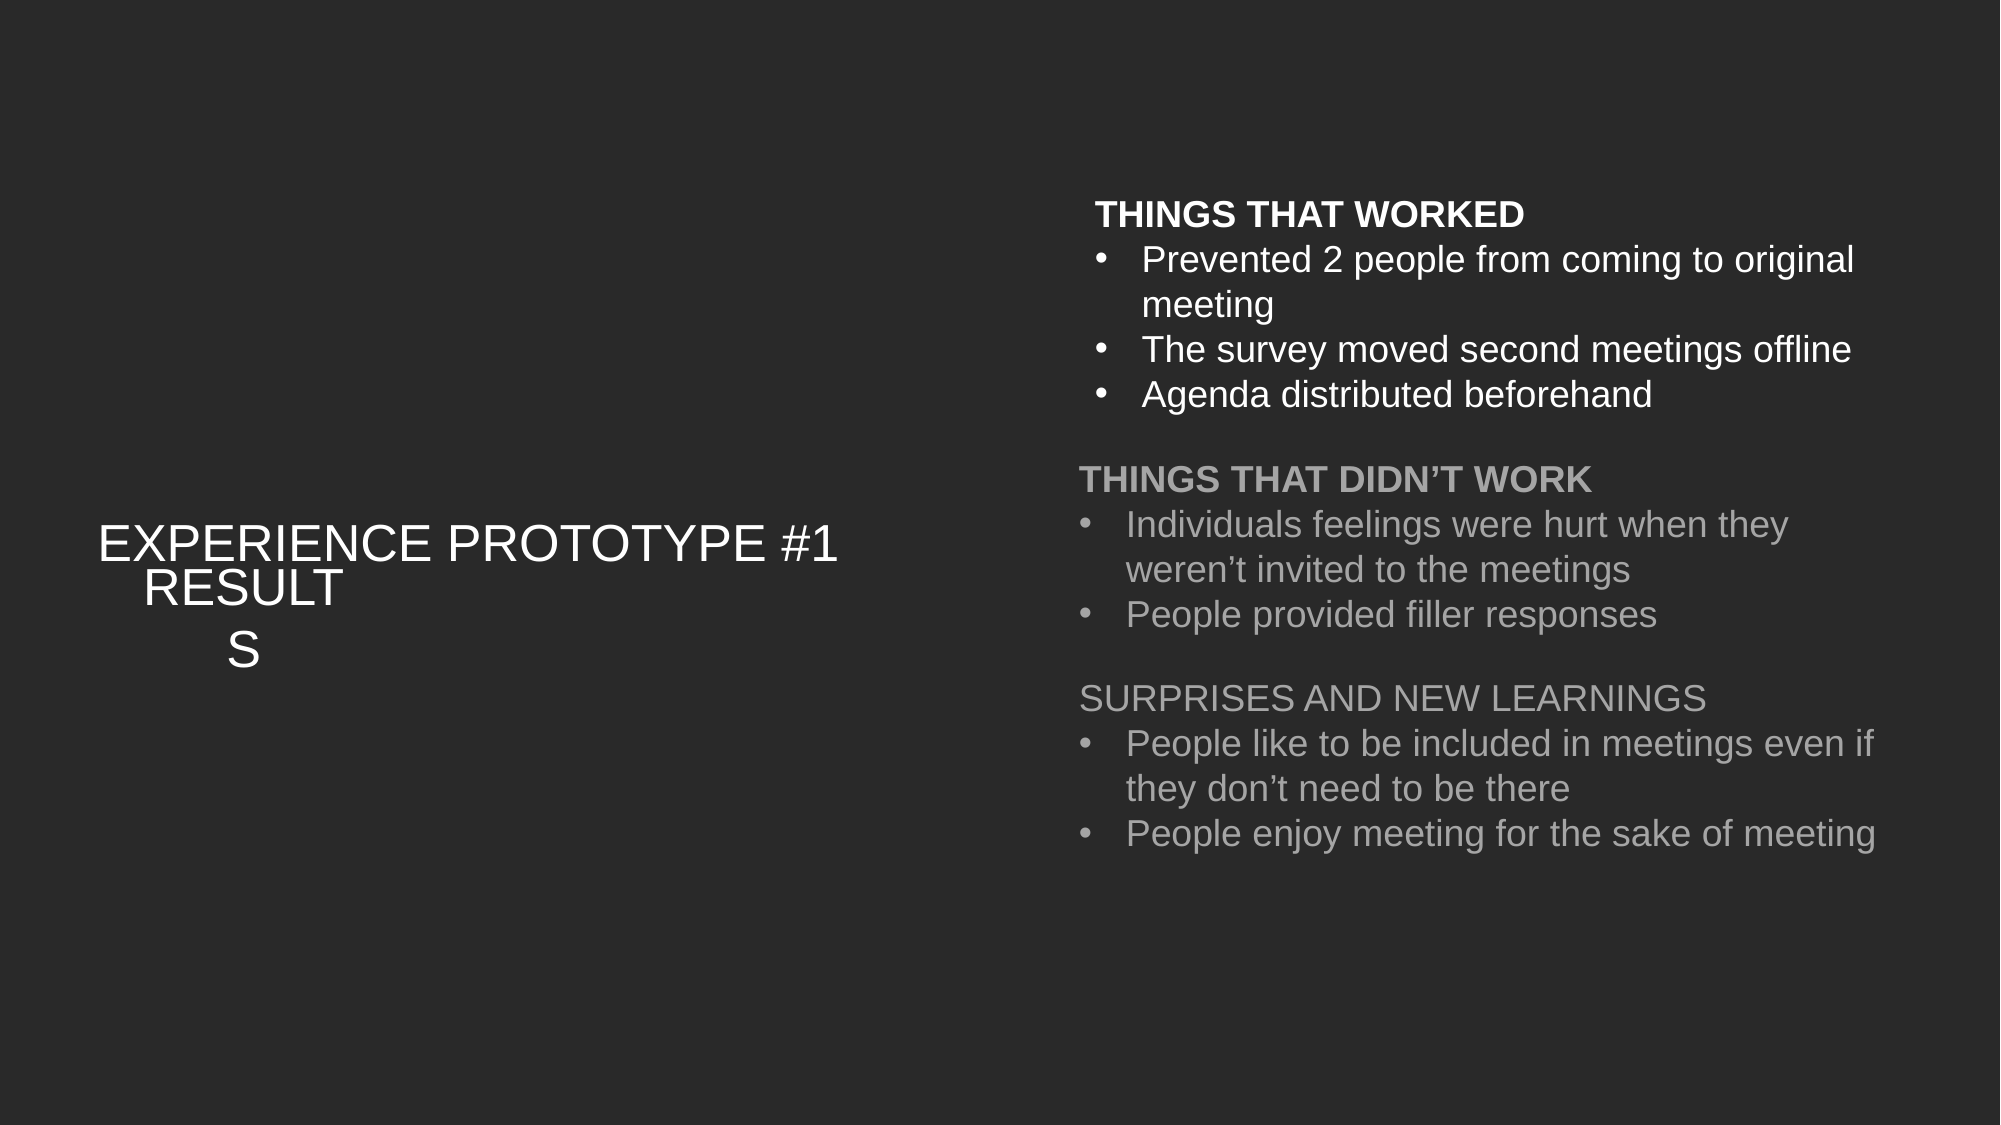

THINGS THAT WORKED
Prevented 2 people from coming to original meeting
The survey moved second meetings offline
Agenda distributed beforehand
THINGS THAT DIDN’T WORK
Individuals feelings were hurt when they weren’t invited to the meetings
People provided filler responses
EXPERIENCE PROTOTYPE #1
RESULTS
SURPRISES AND NEW LEARNINGS
People like to be included in meetings even if they don’t need to be there
People enjoy meeting for the sake of meeting